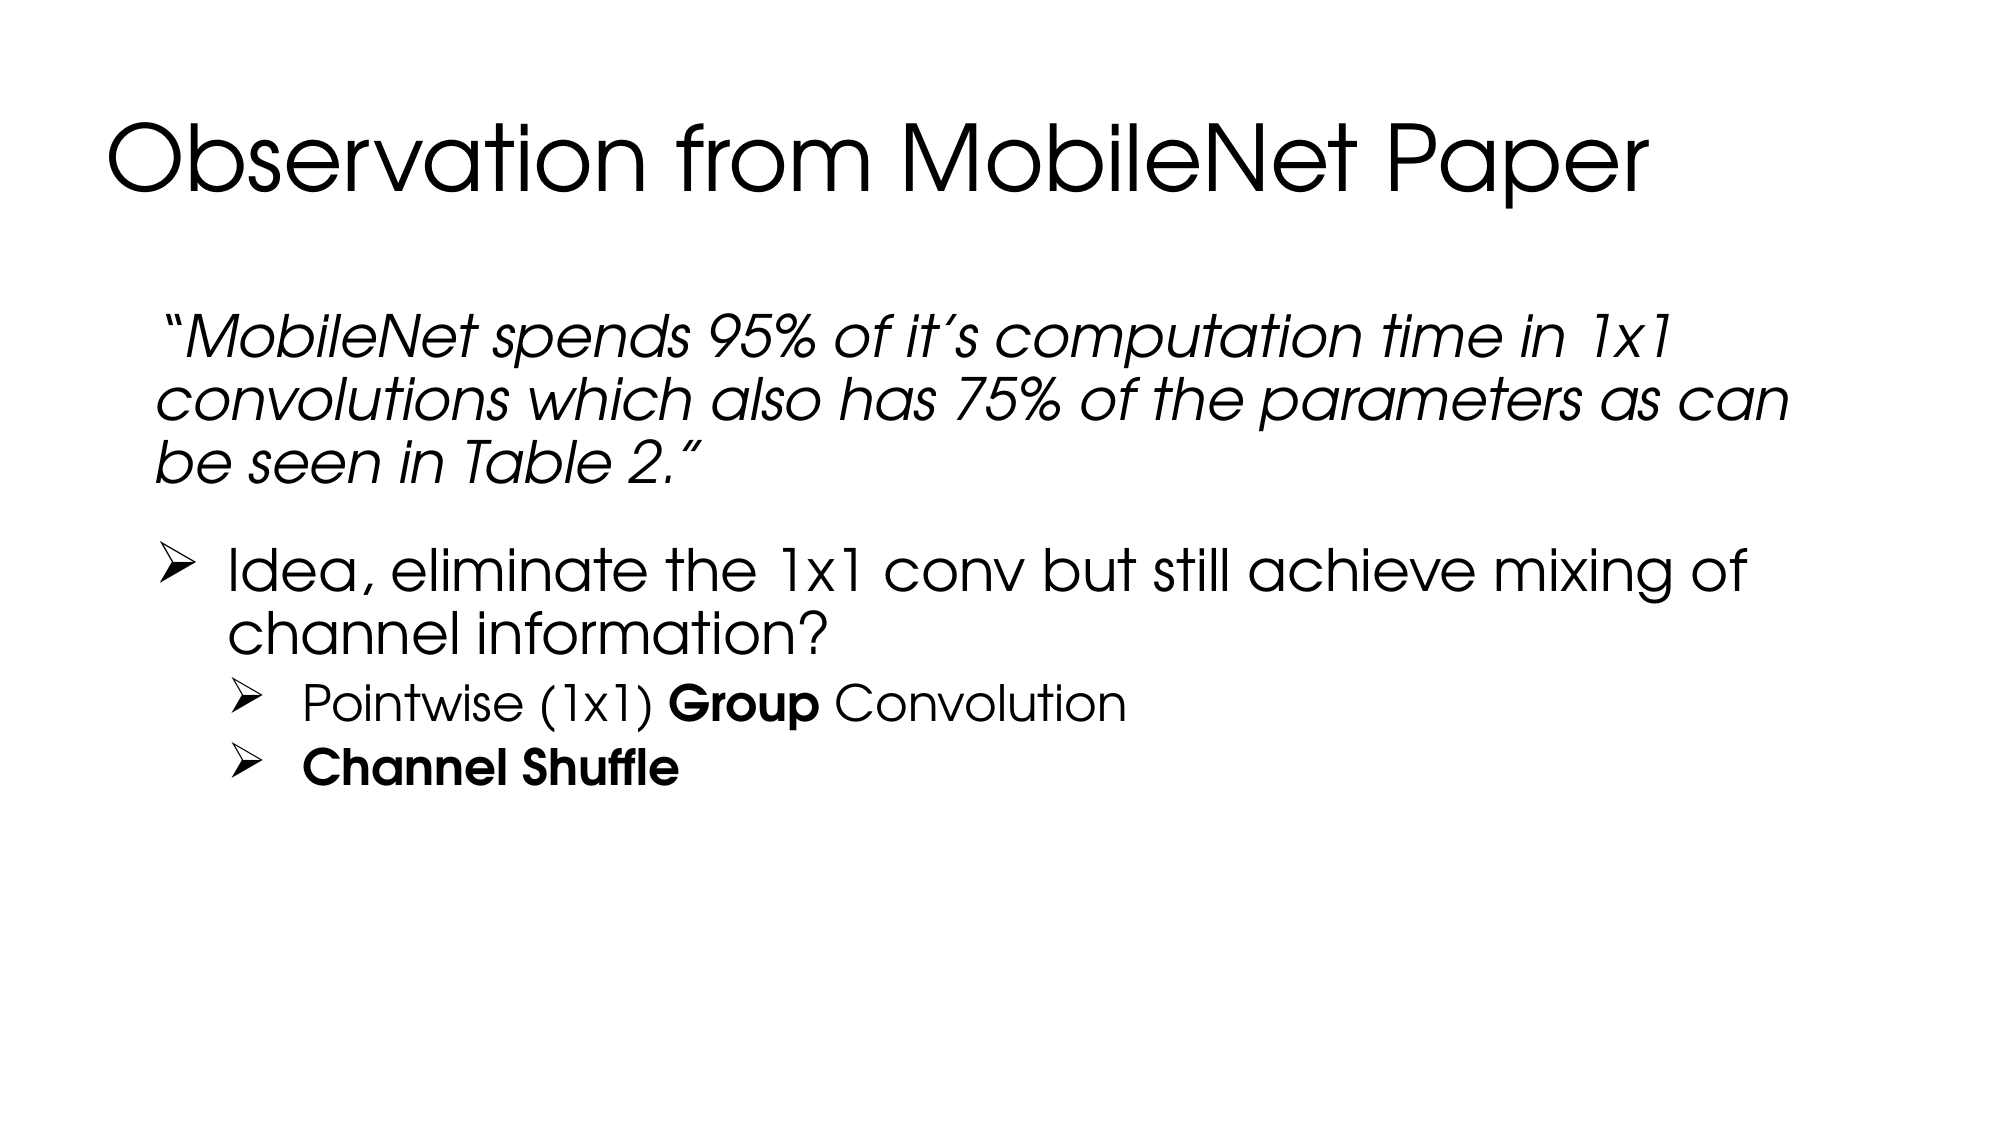

# Observation from MobileNet Paper
“MobileNet spends 95% of it’s computation time in 1x1 convolutions which also has 75% of the parameters as can be seen in Table 2.”
Idea, eliminate the 1x1 conv but still achieve mixing of channel information?
Pointwise (1x1) Group Convolution
Channel Shuffle